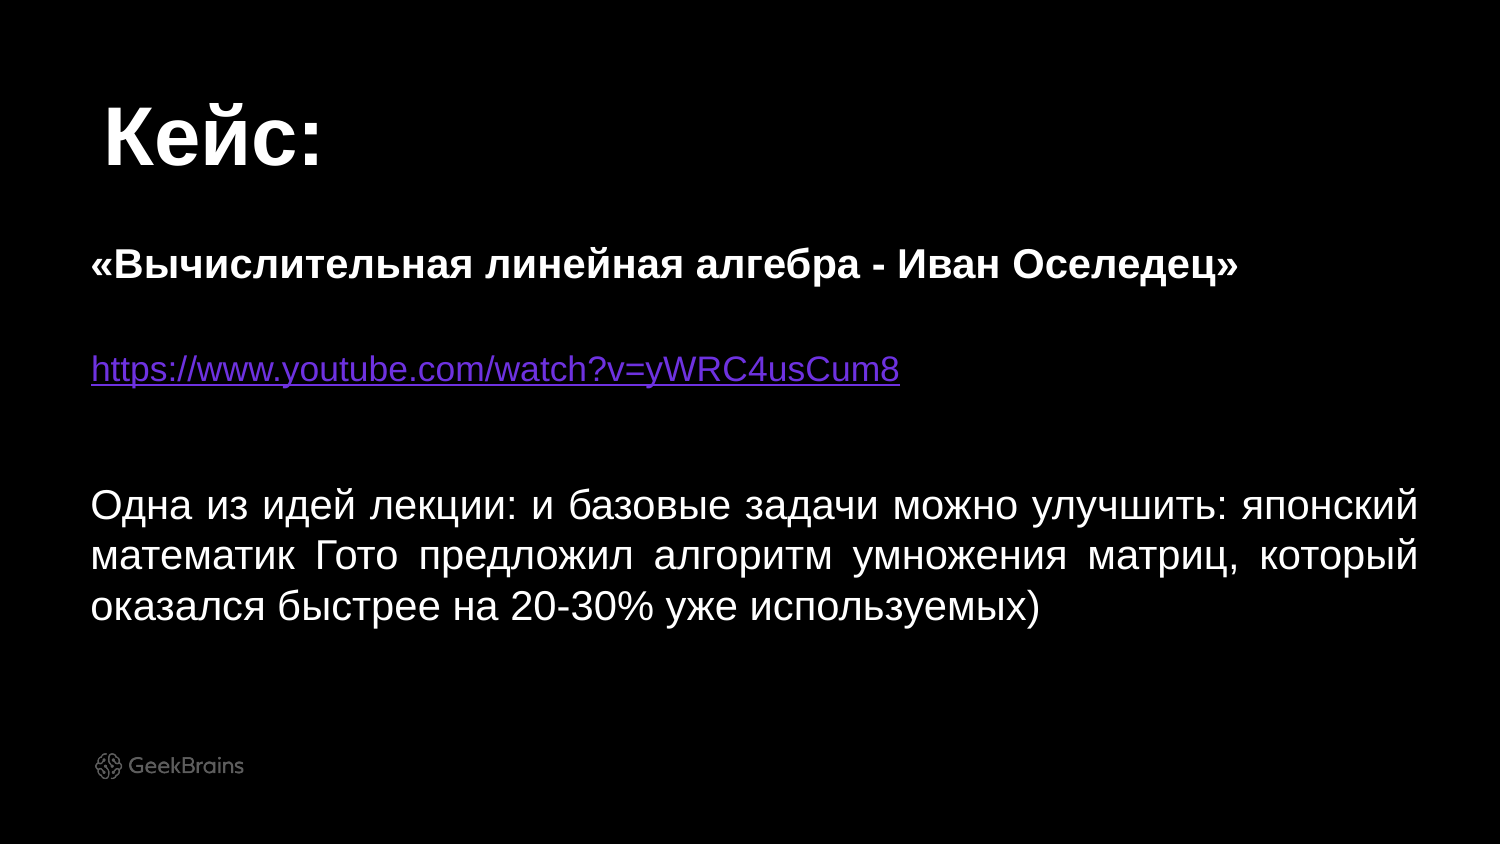

Кейс:
«Вычислительная линейная алгебра - Иван Оселедец»

Одна из идей лекции: и базовые задачи можно улучшить: японский математик Гото предложил алгоритм умножения матриц, который оказался быстрее на 20-30% уже используемых)
https://www.youtube.com/watch?v=yWRC4usCum8